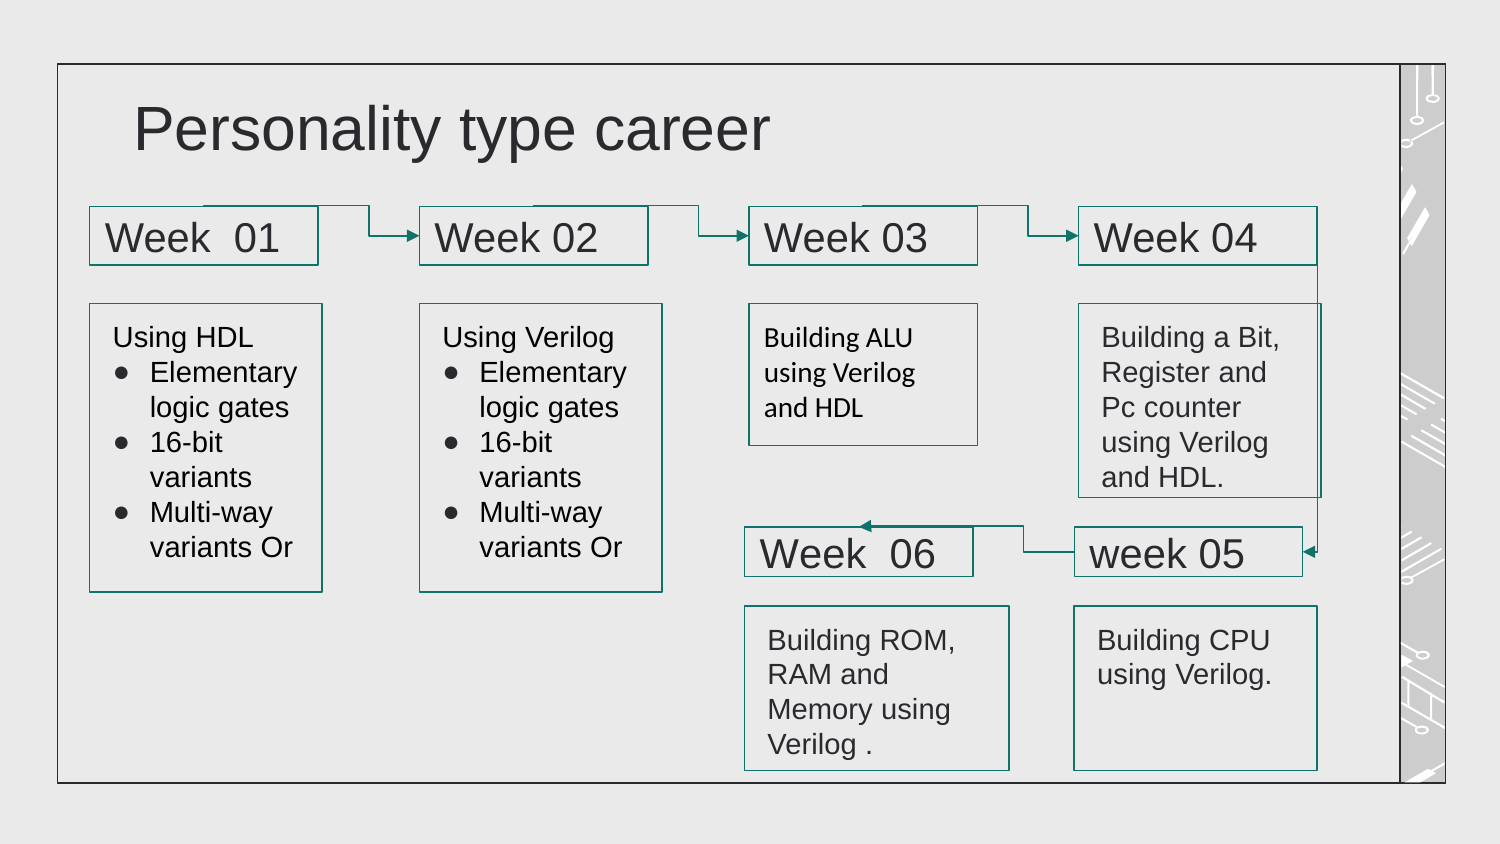

# Personality type career
Week  01
Week 02
Week 03
Week 04
Using HDL
Elementary logic gates
16-bit variants
Multi-way variants Or
Building a Bit, Register and Pc counter using Verilog and HDL.
Using Verilog
Elementary logic gates
16-bit variants
Multi-way variants Or
Building ALU using Verilog and HDL

Week  06
week 05
Building CPU using Verilog.
Building ROM, RAM and Memory using Verilog .